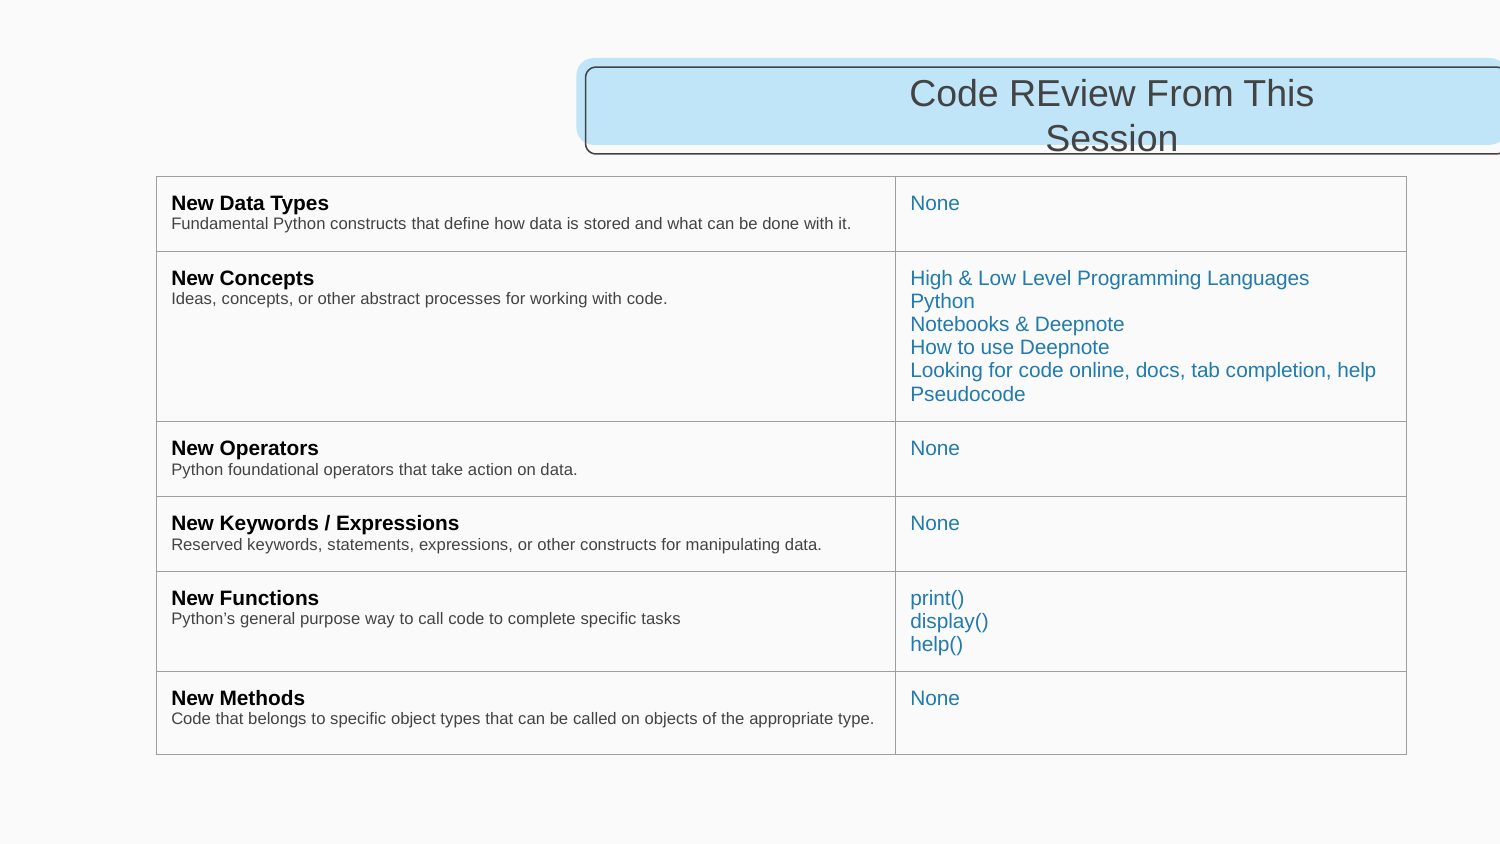

# Code REview From This Session
| New Data Types Fundamental Python constructs that define how data is stored and what can be done with it. | None |
| --- | --- |
| New Concepts Ideas, concepts, or other abstract processes for working with code. | High & Low Level Programming Languages Python Notebooks & Deepnote How to use Deepnote Looking for code online, docs, tab completion, help Pseudocode |
| New Operators Python foundational operators that take action on data. | None |
| New Keywords / Expressions Reserved keywords, statements, expressions, or other constructs for manipulating data. | None |
| New Functions Python’s general purpose way to call code to complete specific tasks | print() display() help() |
| New Methods Code that belongs to specific object types that can be called on objects of the appropriate type. | None |